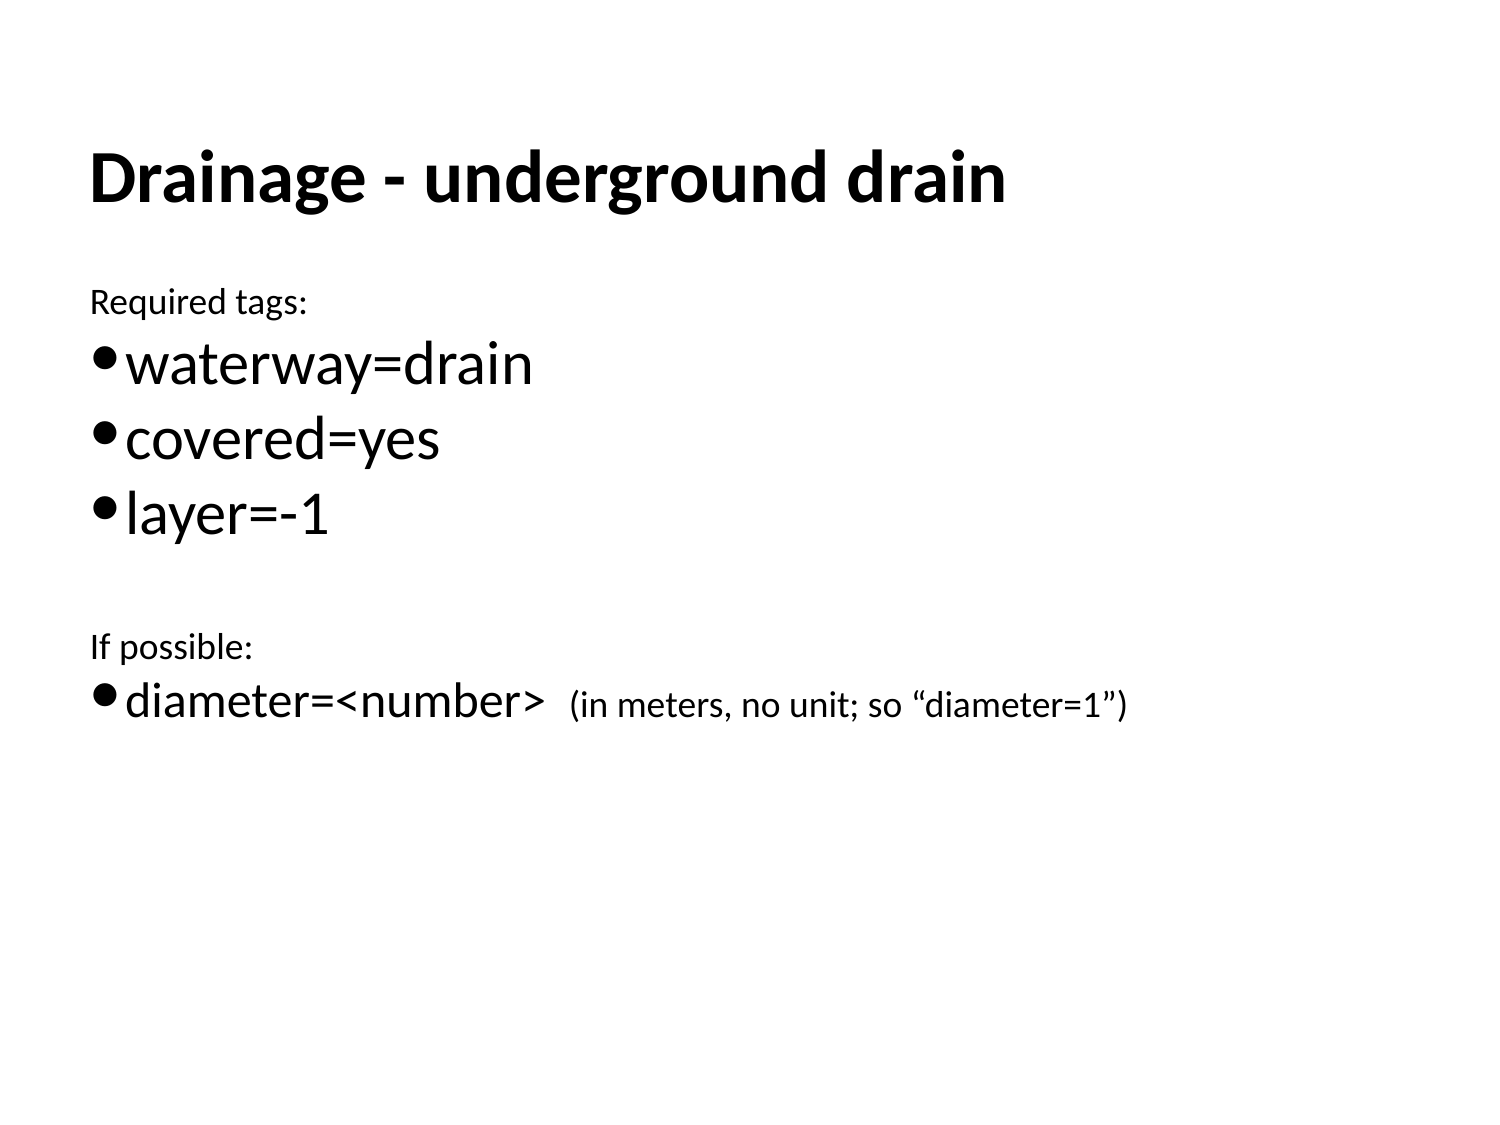

Drainage - underground drain
Required tags:
waterway=drain
covered=yes
layer=-1

If possible:
diameter=<number>  (in meters, no unit; so “diameter=1”)